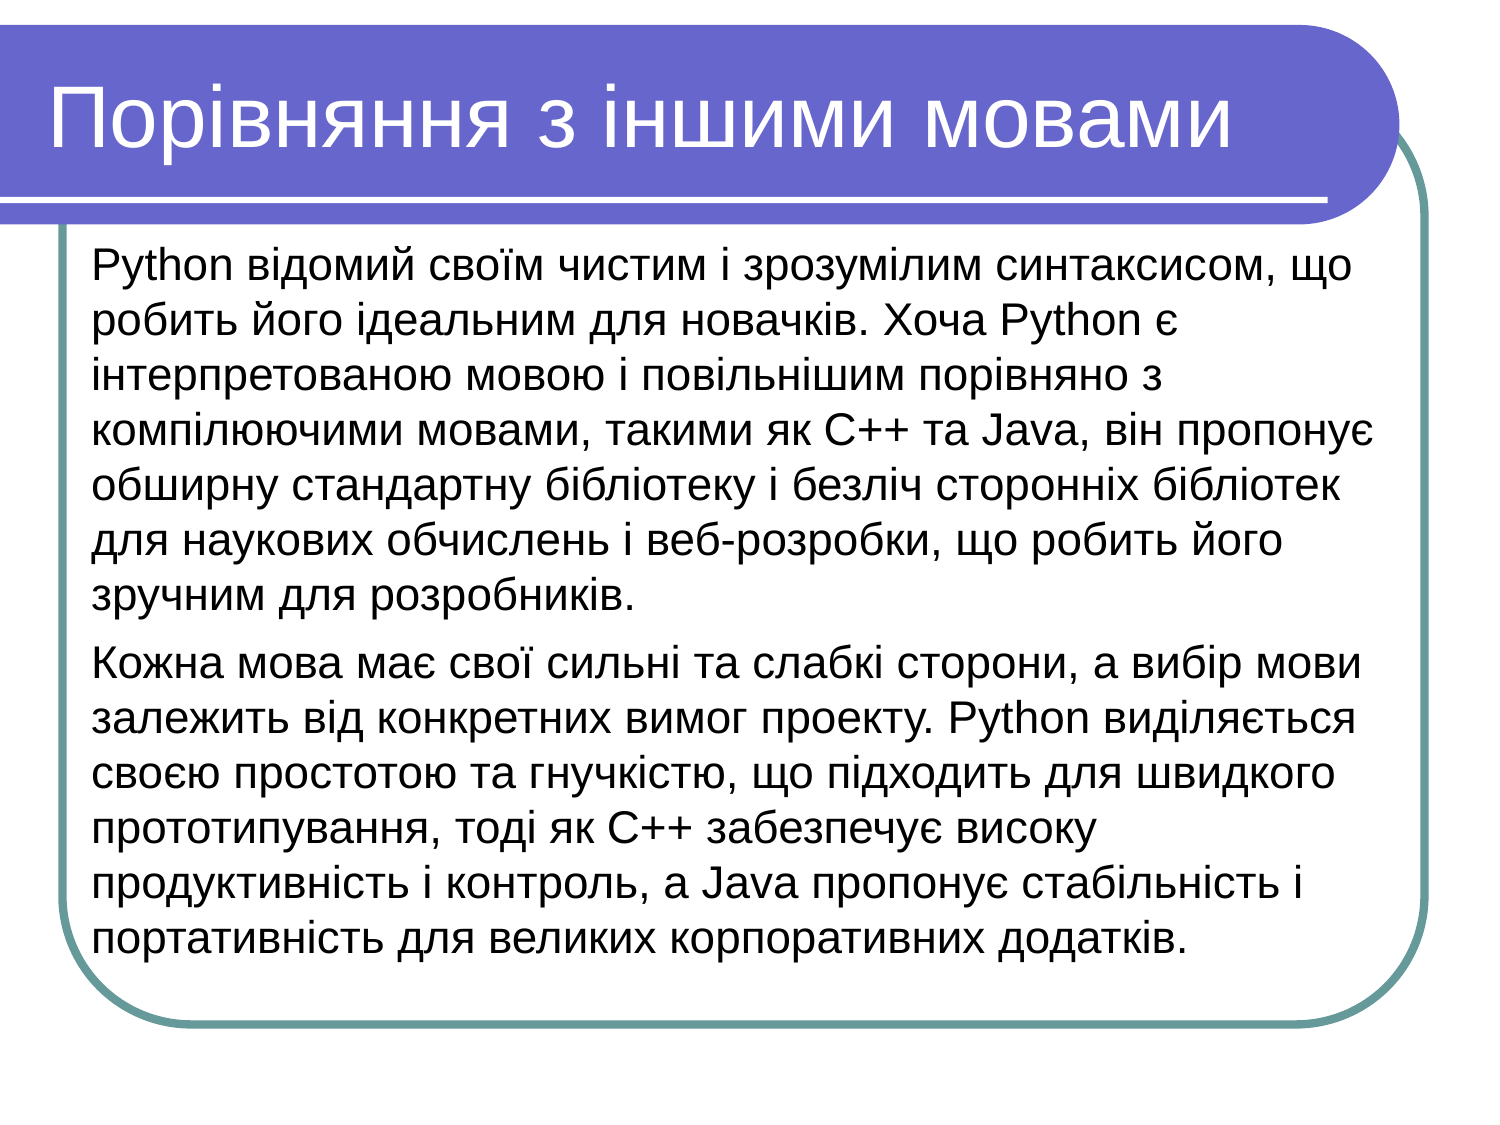

Порiвняння з iншими мовами
Python відомий своїм чистим і зрозумілим синтаксисом, що робить його ідеальним для новачків. Хоча Python є інтерпретованою мовою і повільнішим порівняно з компілюючими мовами, такими як C++ та Java, він пропонує обширну стандартну бібліотеку і безліч сторонніх бібліотек для наукових обчислень і веб-розробки, що робить його зручним для розробників.
Кожна мова має свої сильні та слабкі сторони, а вибір мови залежить від конкретних вимог проекту. Python виділяється своєю простотою та гнучкістю, що підходить для швидкого прототипування, тоді як C++ забезпечує високу продуктивність і контроль, а Java пропонує стабільність і портативність для великих корпоративних додатків.